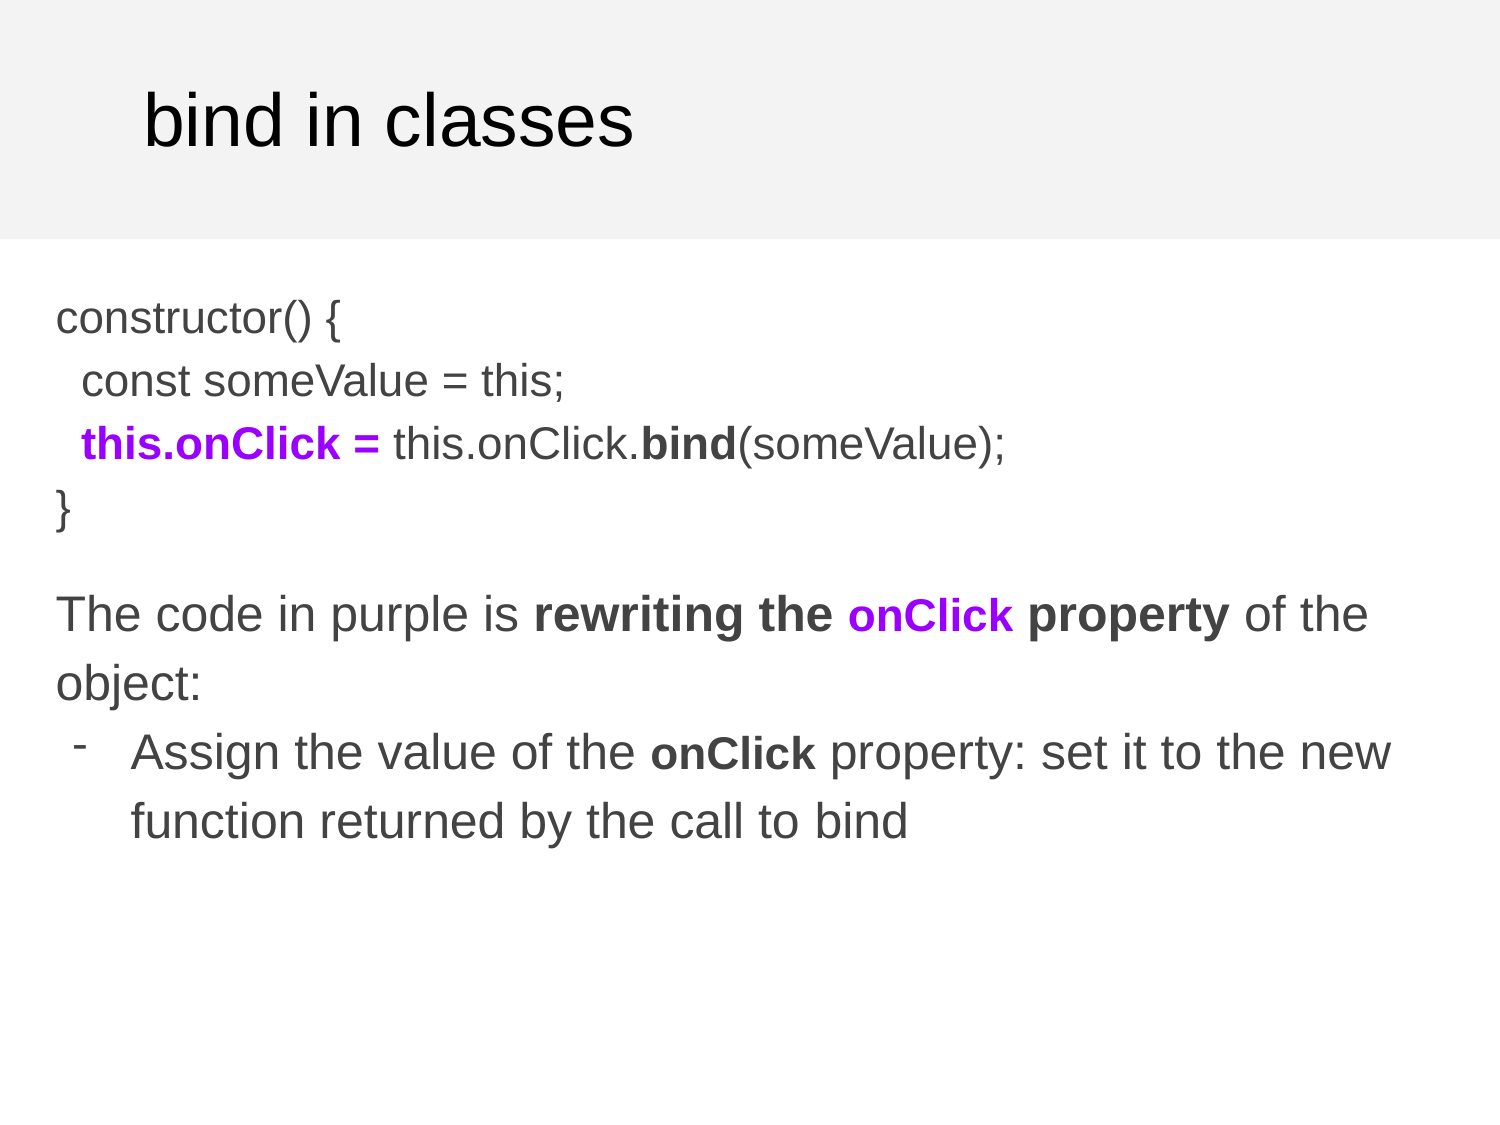

bind in classes
constructor() {
  const someValue = this;
  this.onClick = this.onClick.bind(someValue);
}

The code in purple is rewriting the onClick property of the object:
Assign the value of the onClick property: set it to the new function returned by the call to bind